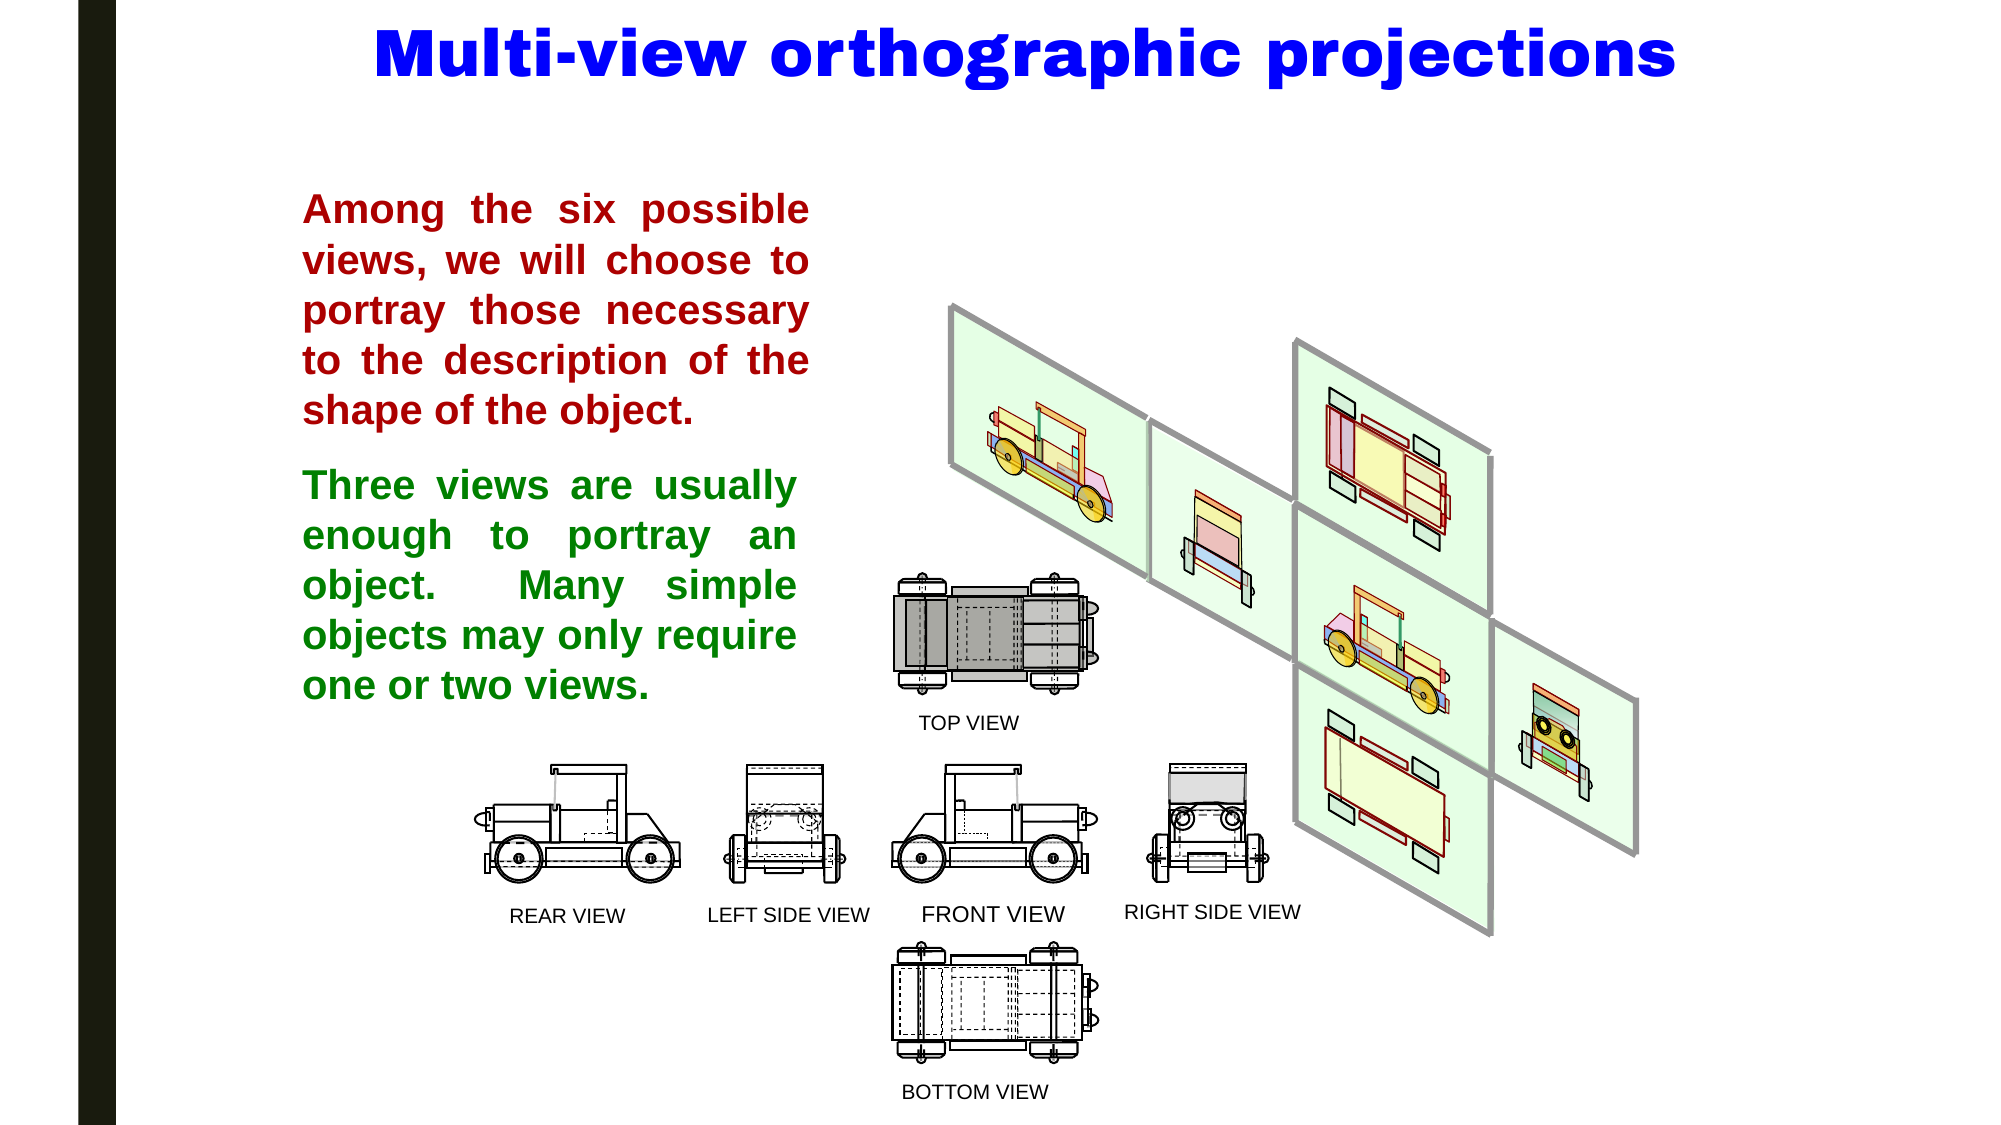

# Multi-view orthographic projections
Among the six possible views, we will choose to portray those necessary to the description of the shape of the object.

REAR VIEW

LEFT SIDE VIEW
Three views are usually enough to portray an object.  Many simple objects may only require one or two views.

TOP VIEW

RIGHT SIDE VIEW

FRONT VIEW

BOTTOM VIEW